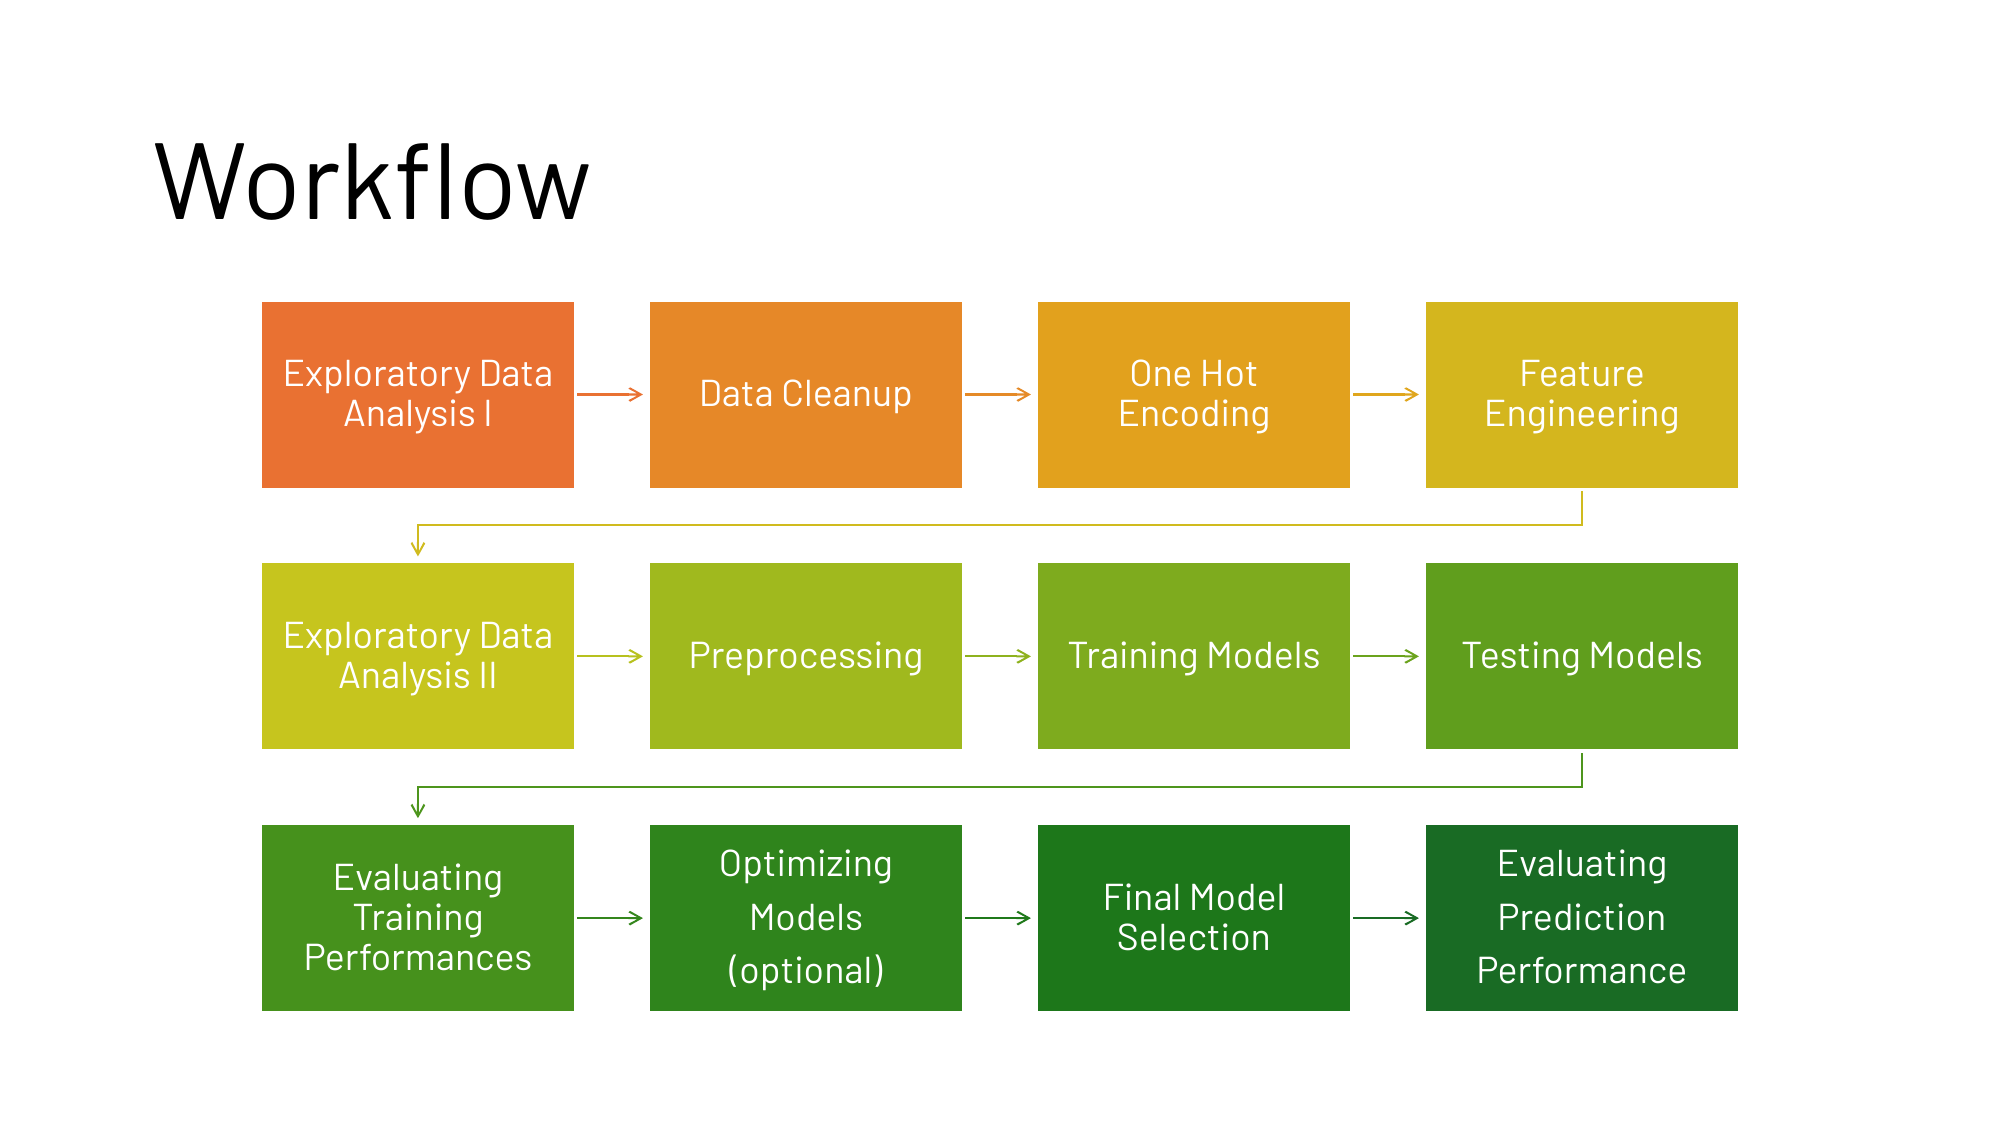

# Workflow

Exploratory Data Analysis I

Data Cleanup

One Hot Encoding

Feature Engineering

Exploratory Data Analysis II

Preprocessing

Training Models

Testing Models

Evaluating Training Performances

Optimizing
Models
(optional)

Final Model Selection
Evaluating
Prediction
Performance